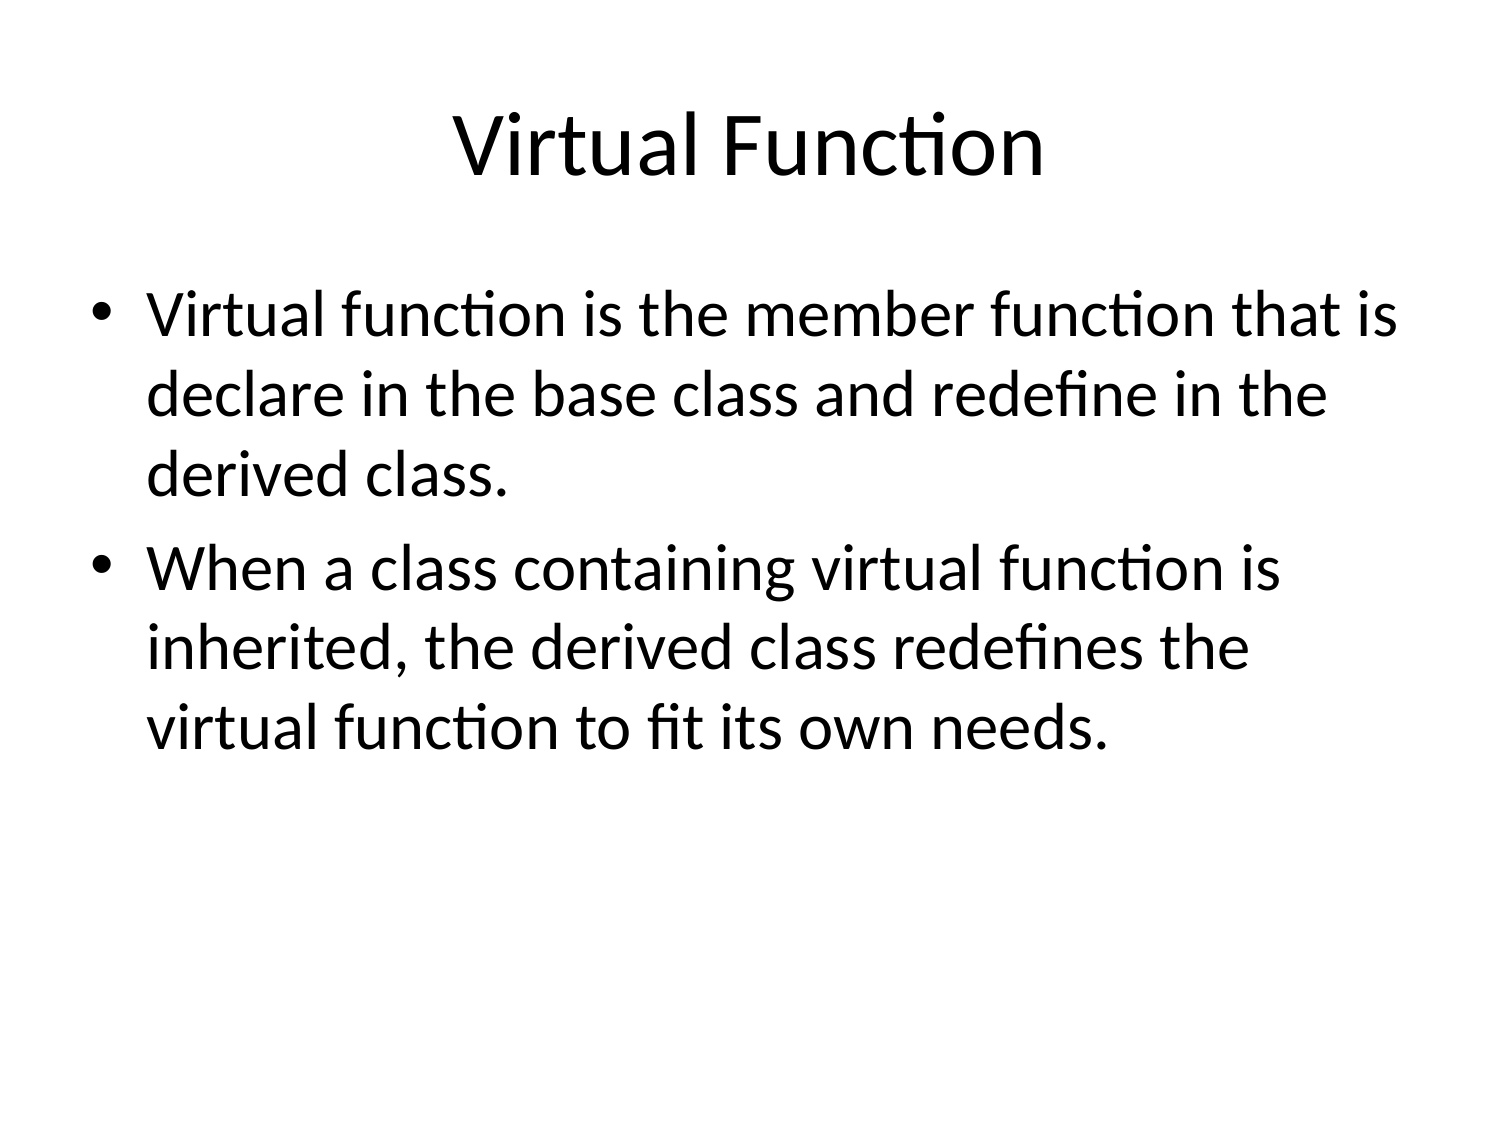

# Virtual Function
Virtual function is the member function that is declare in the base class and redefine in the derived class.
When a class containing virtual function is inherited, the derived class redefines the virtual function to fit its own needs.